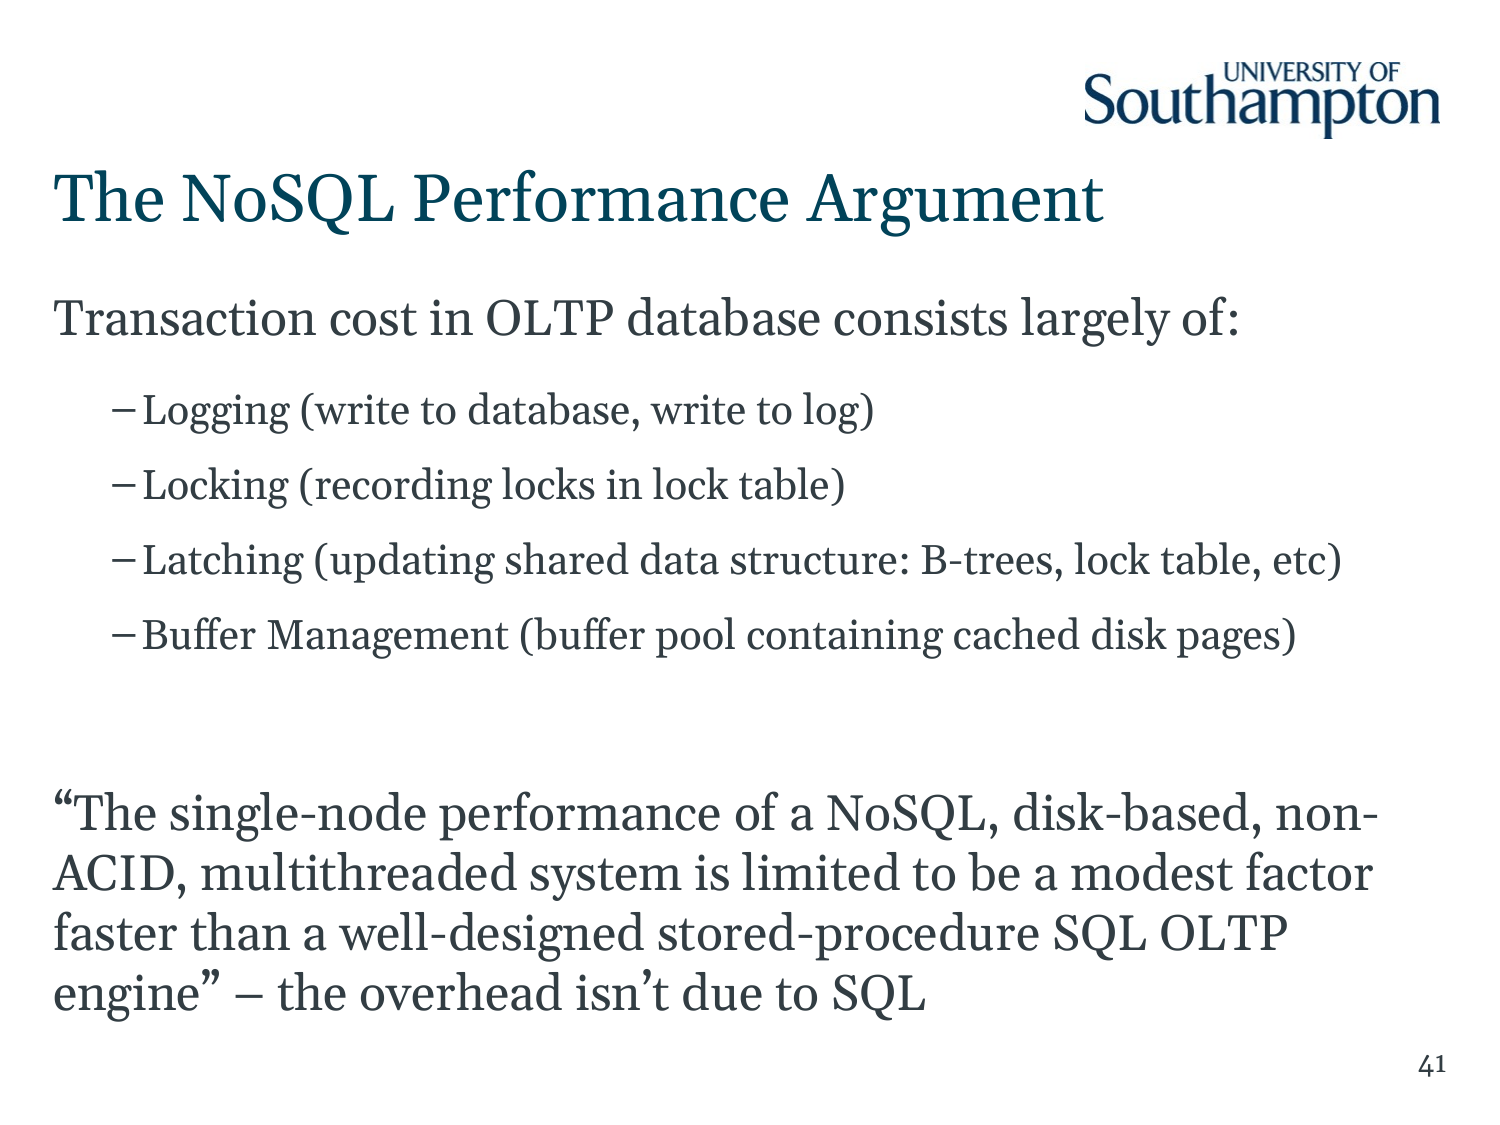

# The NoSQL Performance Argument
Transaction cost in OLTP database consists largely of:
Logging (write to database, write to log)
Locking (recording locks in lock table)
Latching (updating shared data structure: B-trees, lock table, etc)
Buffer Management (buffer pool containing cached disk pages)

“The single-node performance of a NoSQL, disk-based, non-ACID, multithreaded system is limited to be a modest factor faster than a well-designed stored-procedure SQL OLTP engine” – the overhead isn’t due to SQL
41